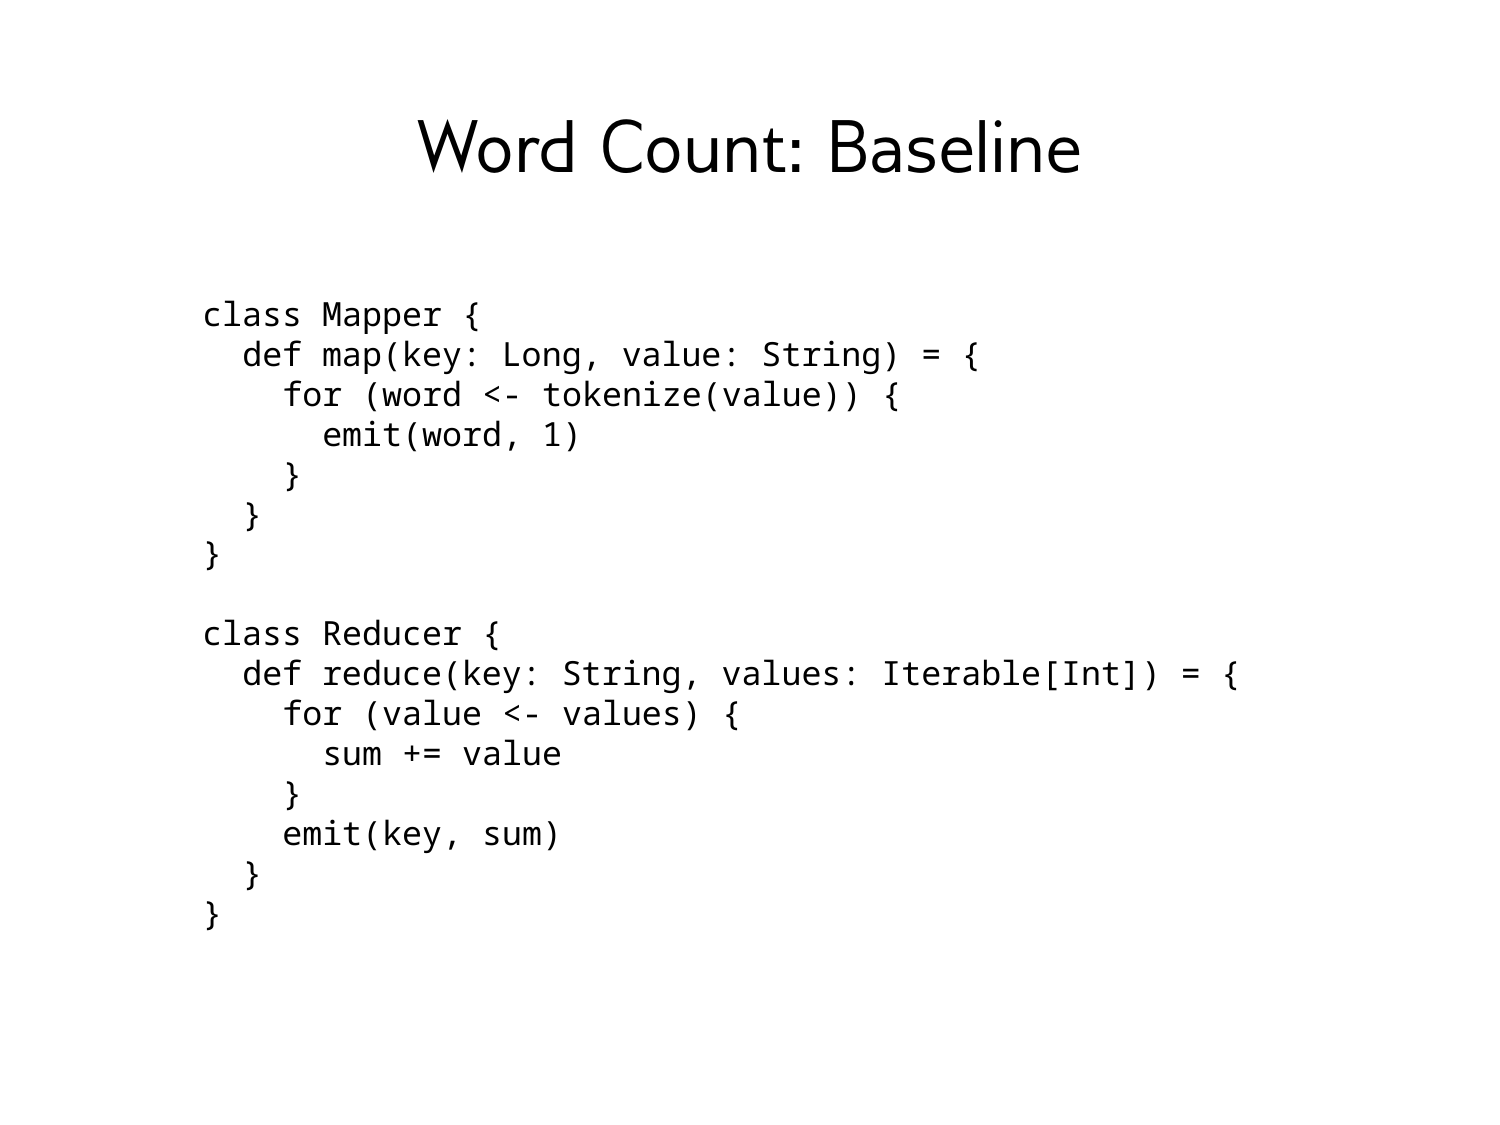

Word Count: Baseline
class Mapper {
  def map(key: Long, value: String) = {
    for (word <- tokenize(value)) {
      emit(word, 1)
    }
  }
}

class Reducer {
  def reduce(key: String, values: Iterable[Int]) = {
    for (value <- values) {
      sum += value
    }
    emit(key, sum)
  }
}